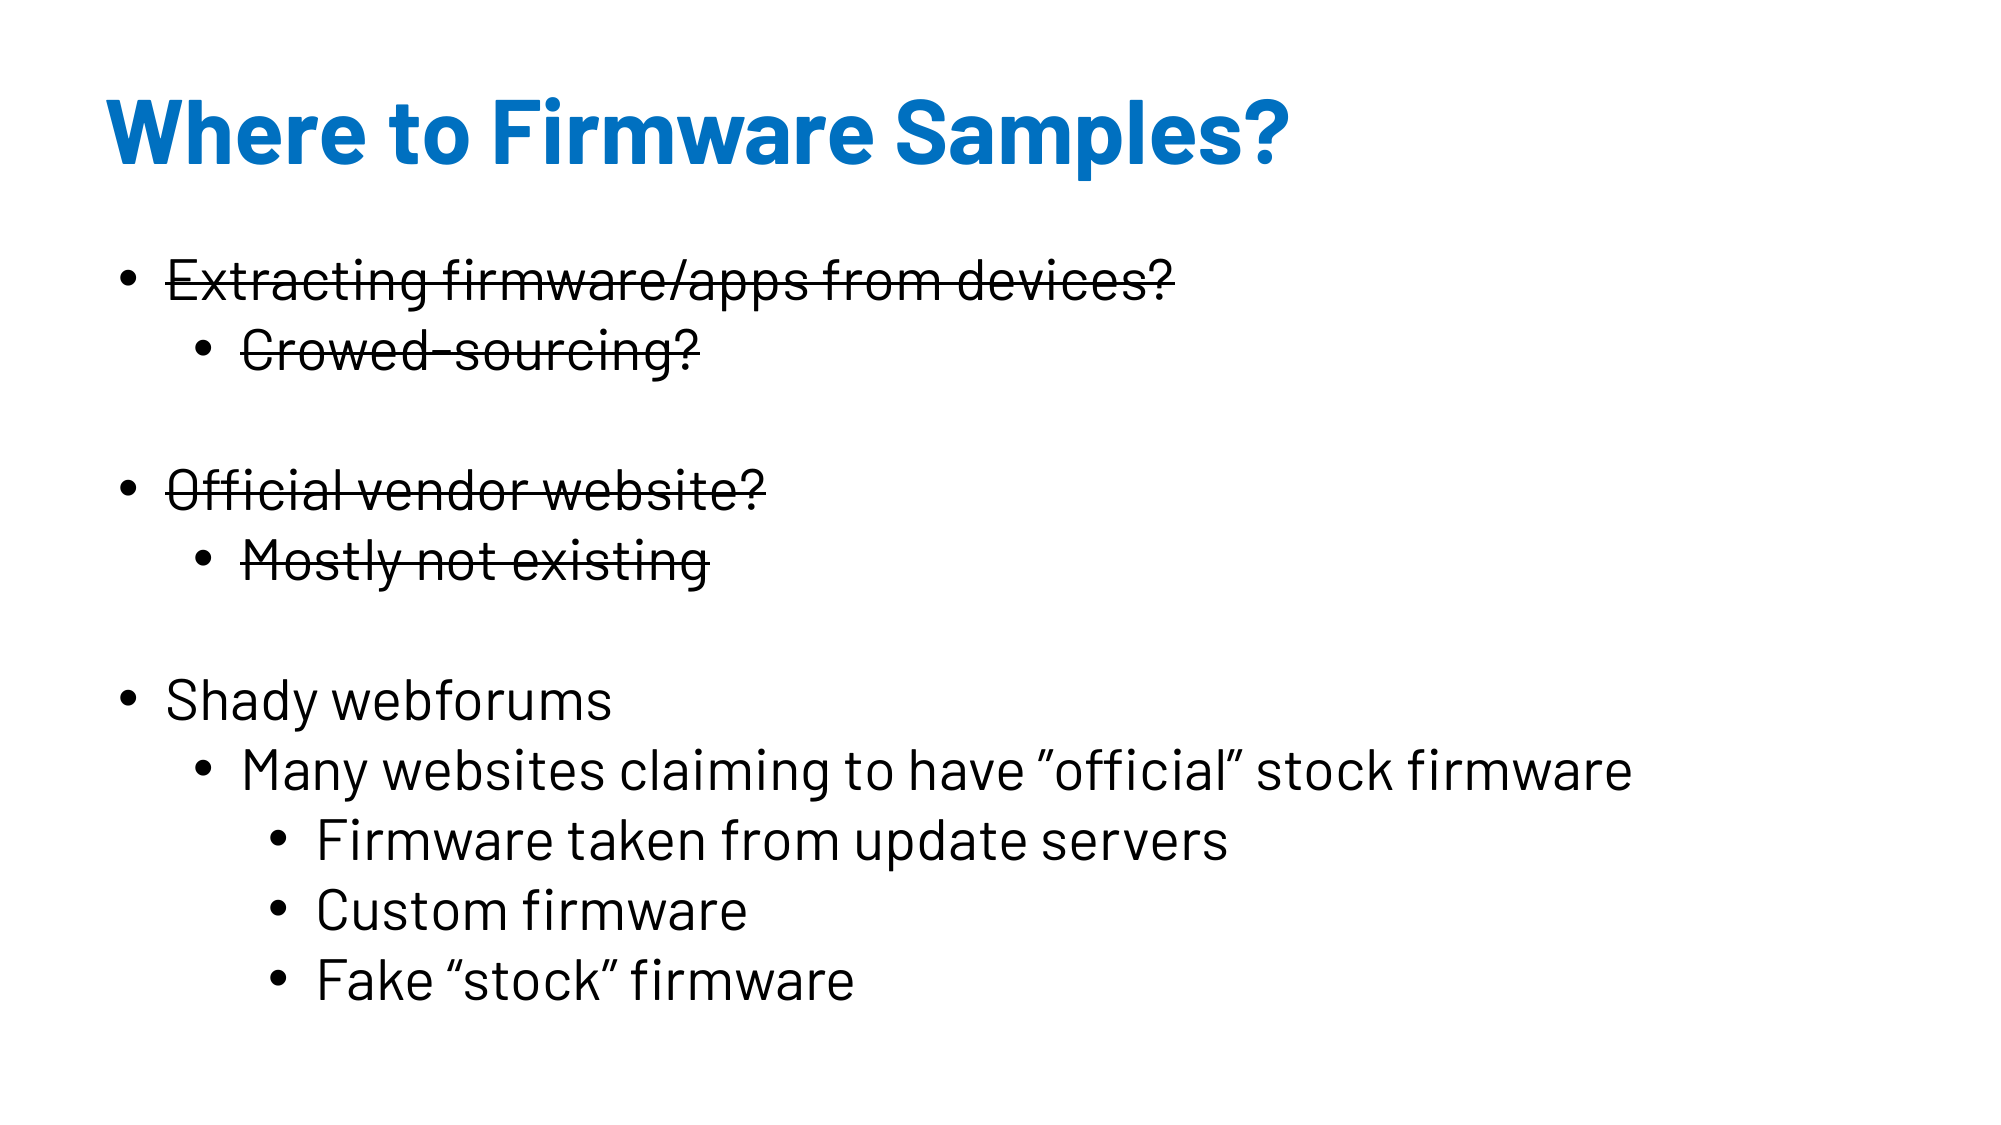

# Where to Firmware Samples?
Extracting firmware/apps from devices?
Crowed-sourcing?

Official vendor website?
Mostly not existing

Shady webforums
Many websites claiming to have ”official” stock firmware
Firmware taken from update servers
Custom firmware
Fake “stock” firmware